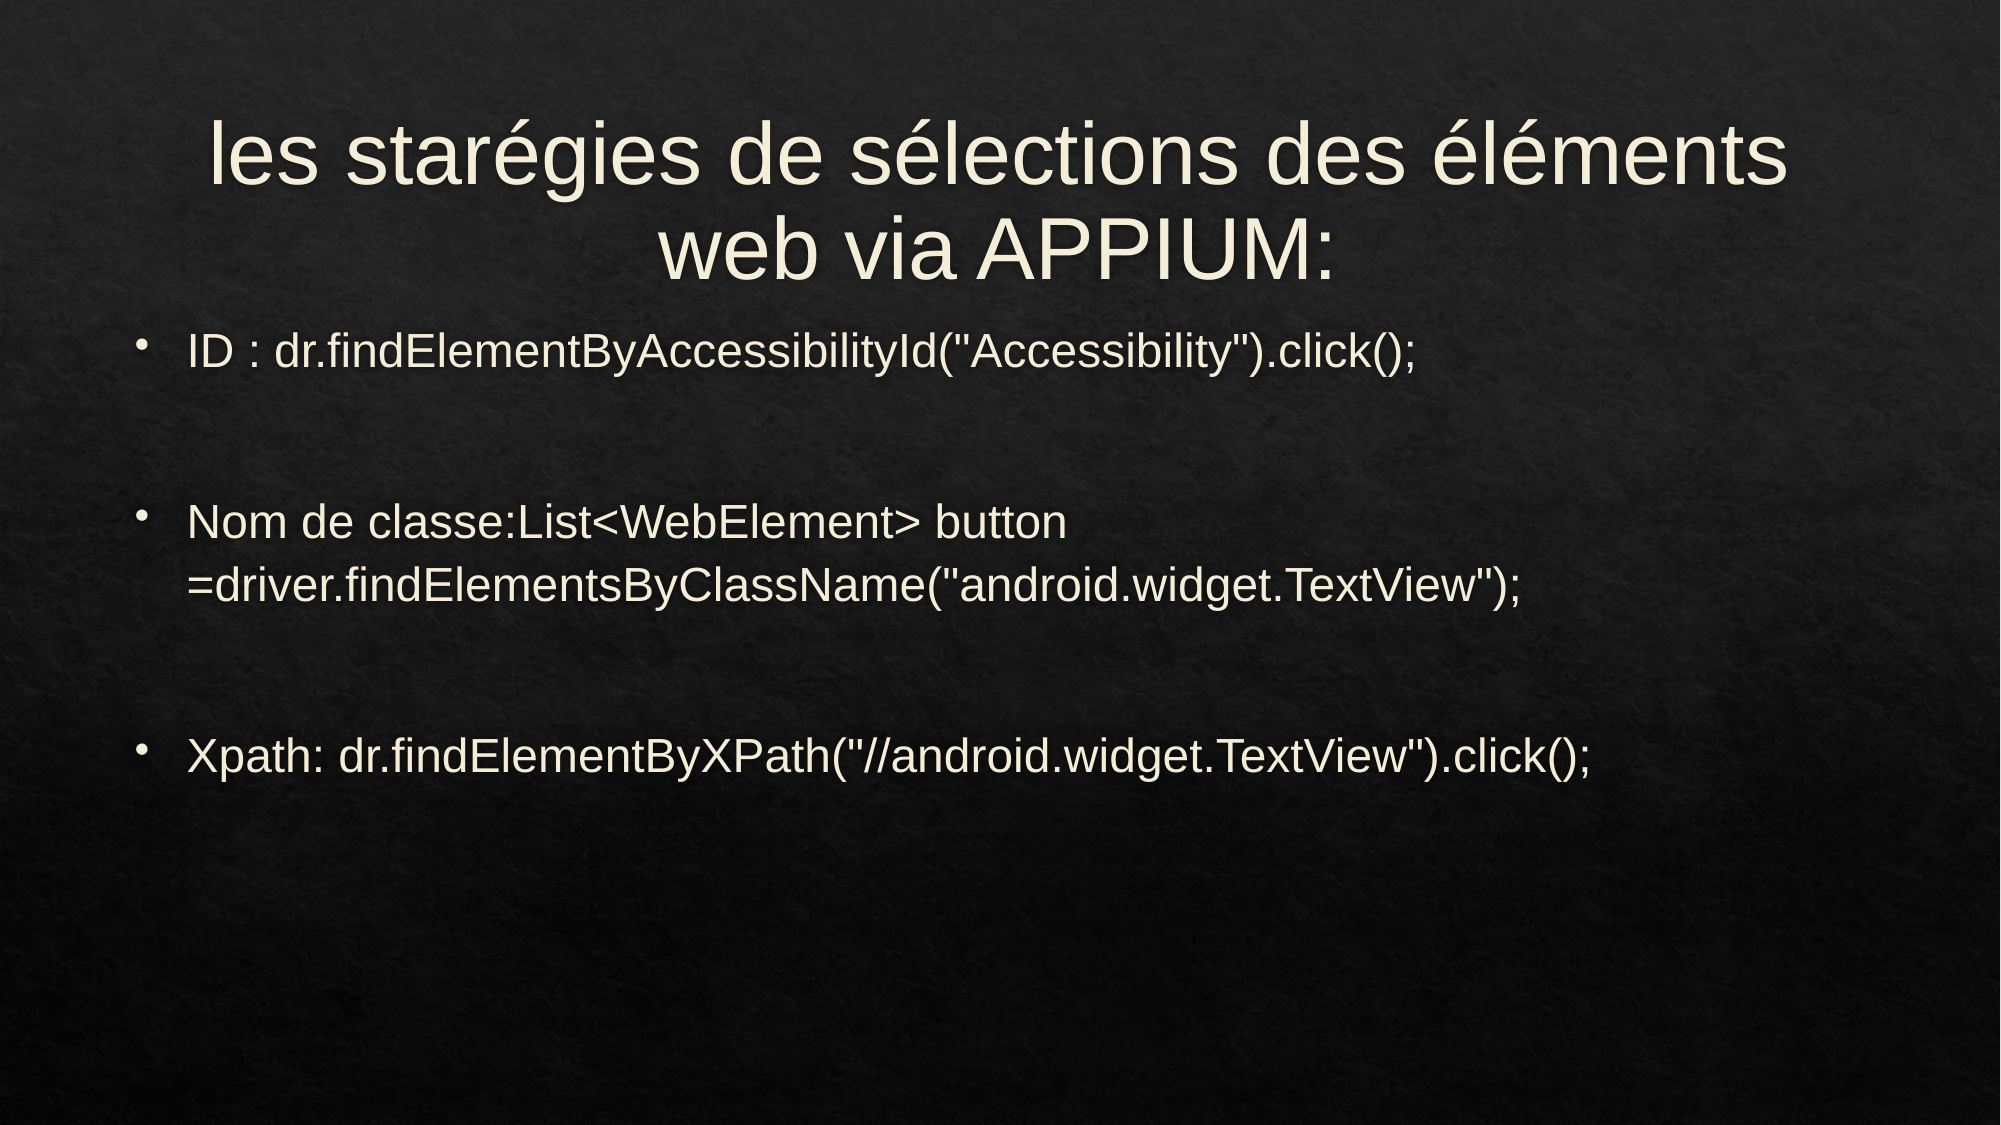

# les starégies de sélections des éléments web via APPIUM:
ID : dr.findElementByAccessibilityId("Accessibility").click();​

Nom de classe:List<WebElement> button =driver.findElementsByClassName("android.widget.TextView"); ​

Xpath: dr.findElementByXPath("//android.widget.TextView").click();